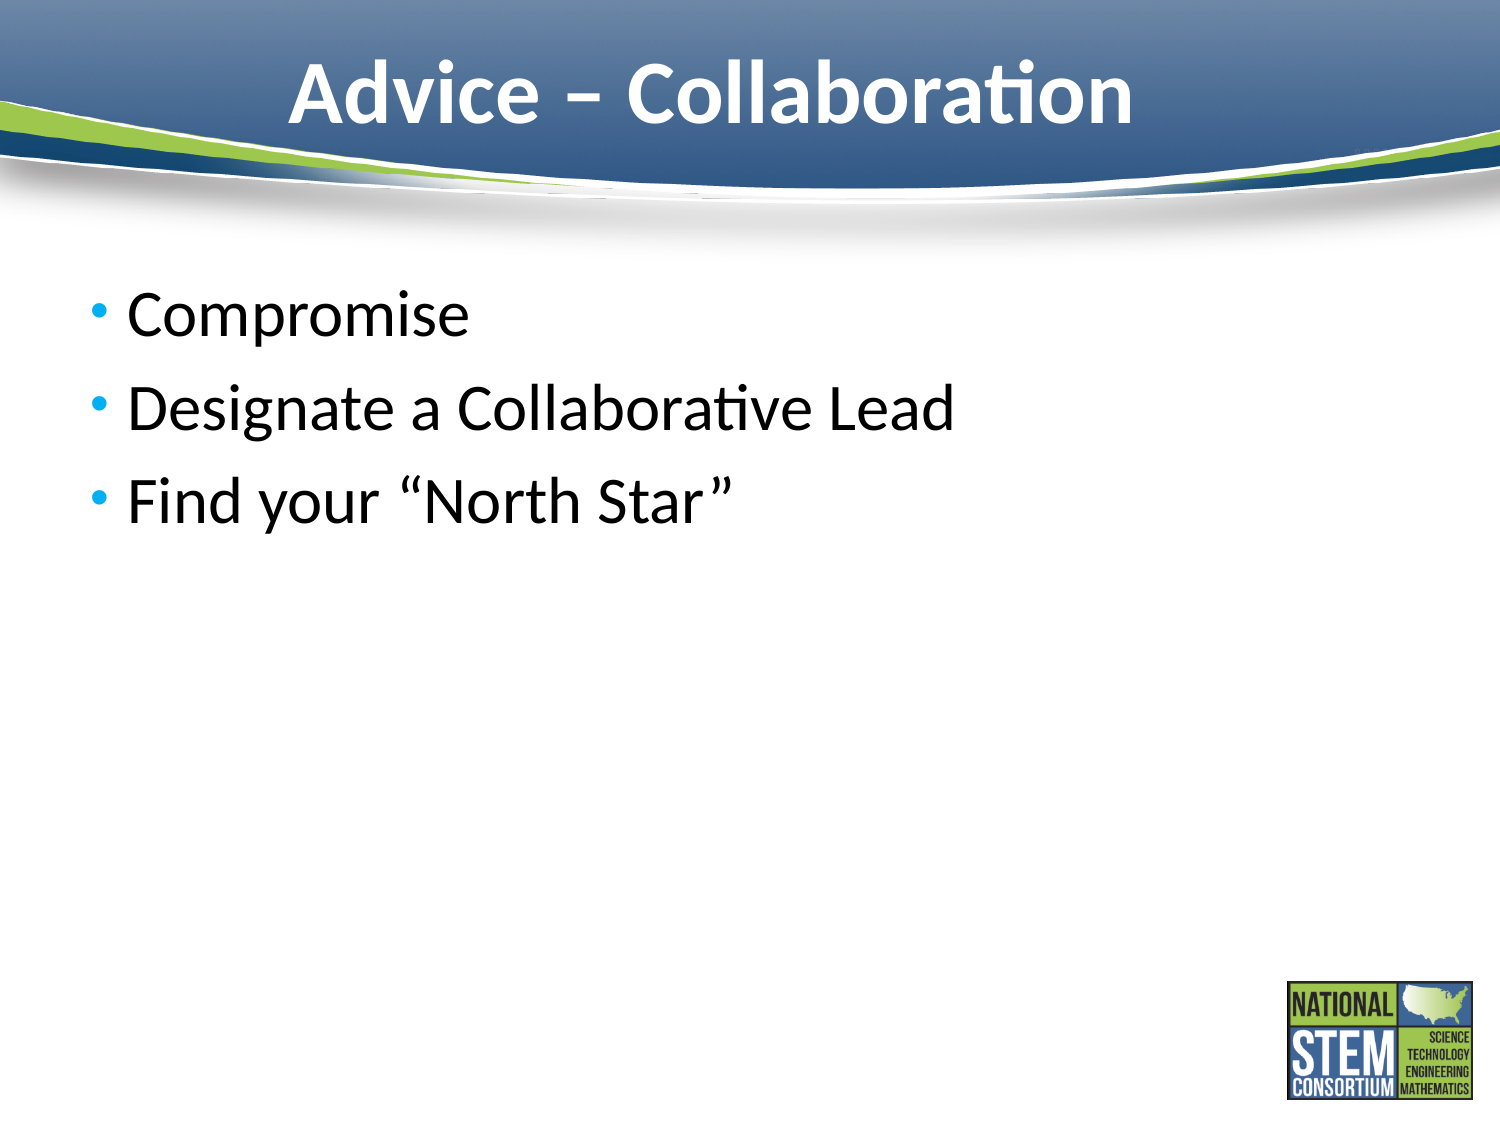

# Advice – Collaboration
Compromise
Designate a Collaborative Lead
Find your “North Star”